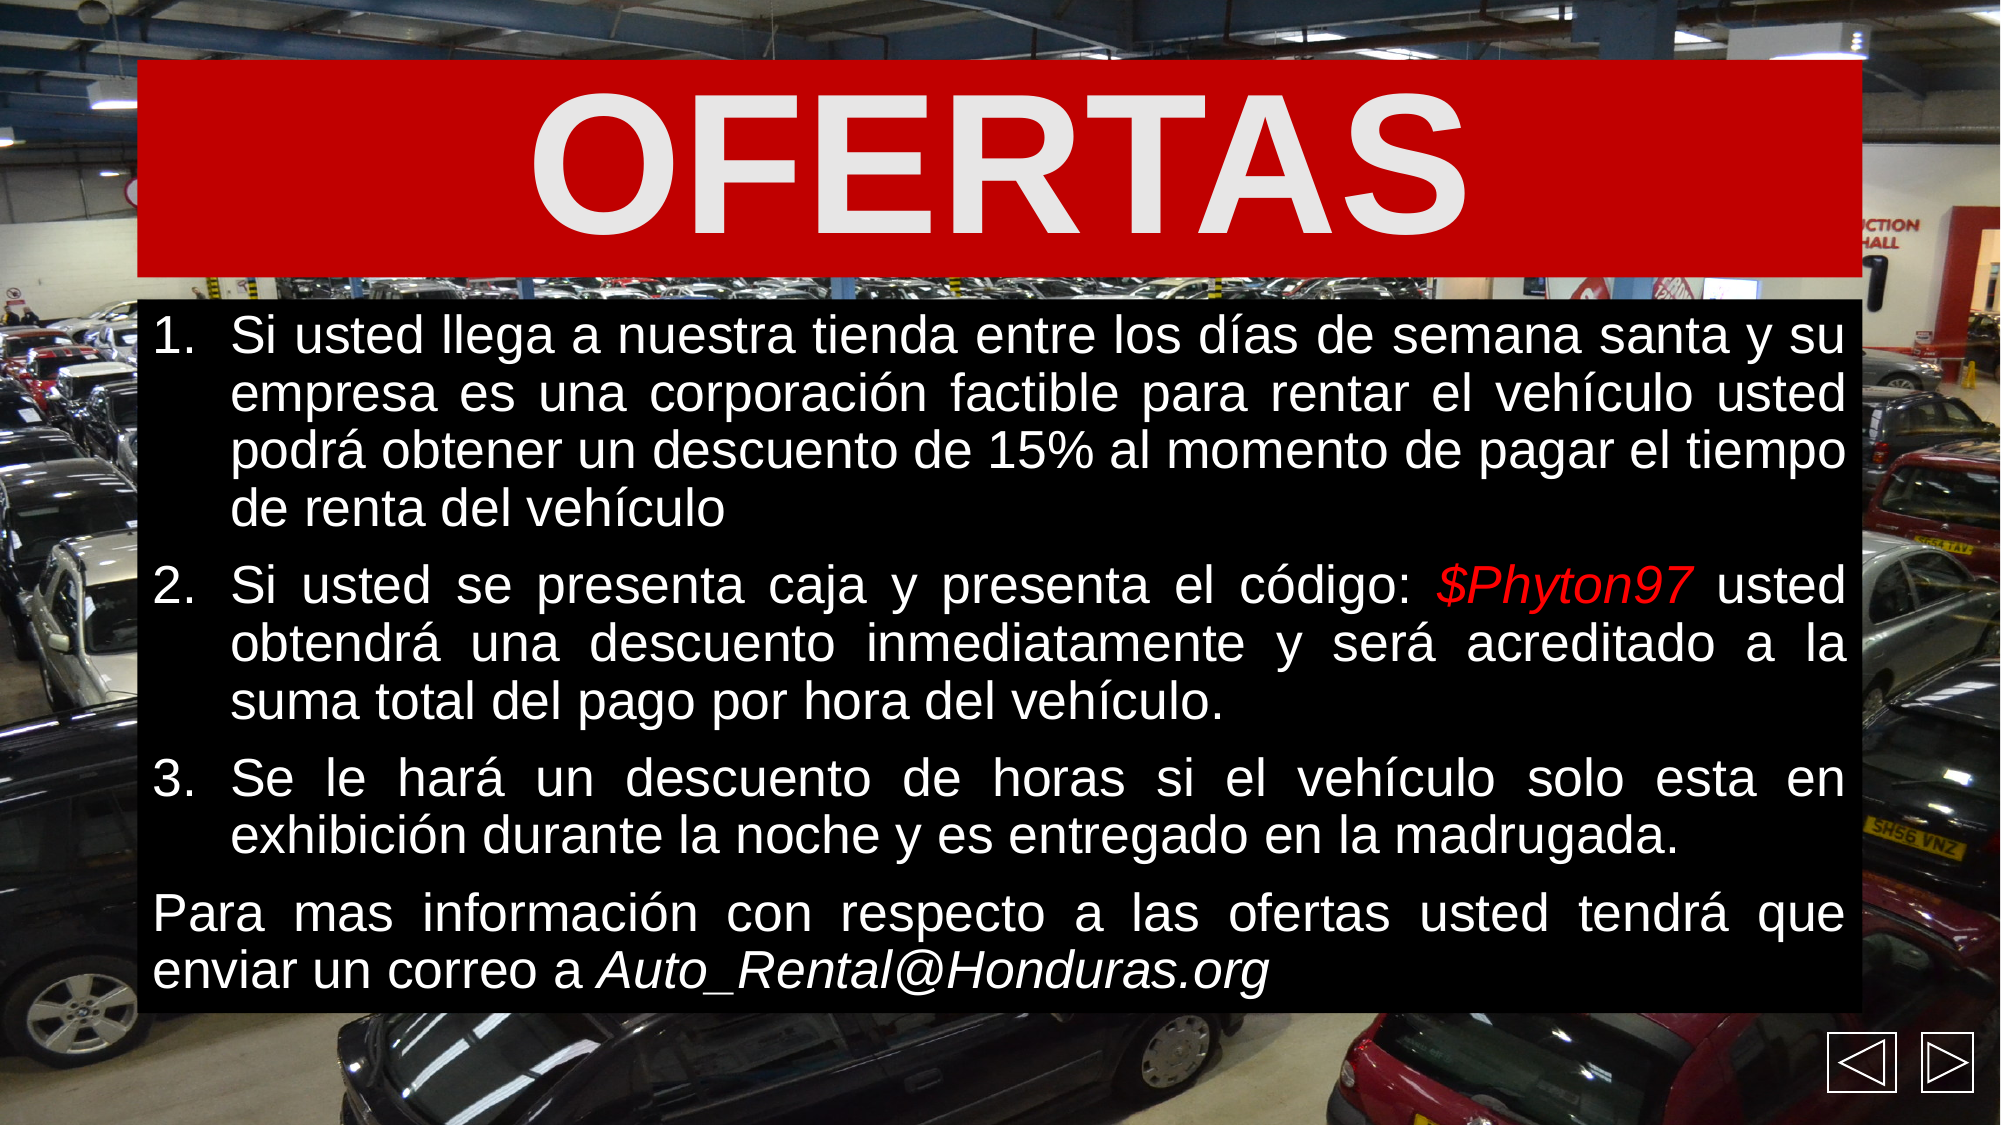

# OFERTAS
Si usted llega a nuestra tienda entre los días de semana santa y su empresa es una corporación factible para rentar el vehículo usted podrá obtener un descuento de 15% al momento de pagar el tiempo de renta del vehículo
Si usted se presenta caja y presenta el código: $Phyton97 usted obtendrá una descuento inmediatamente y será acreditado a la suma total del pago por hora del vehículo.
Se le hará un descuento de horas si el vehículo solo esta en exhibición durante la noche y es entregado en la madrugada.
Para mas información con respecto a las ofertas usted tendrá que enviar un correo a Auto_Rental@Honduras.org